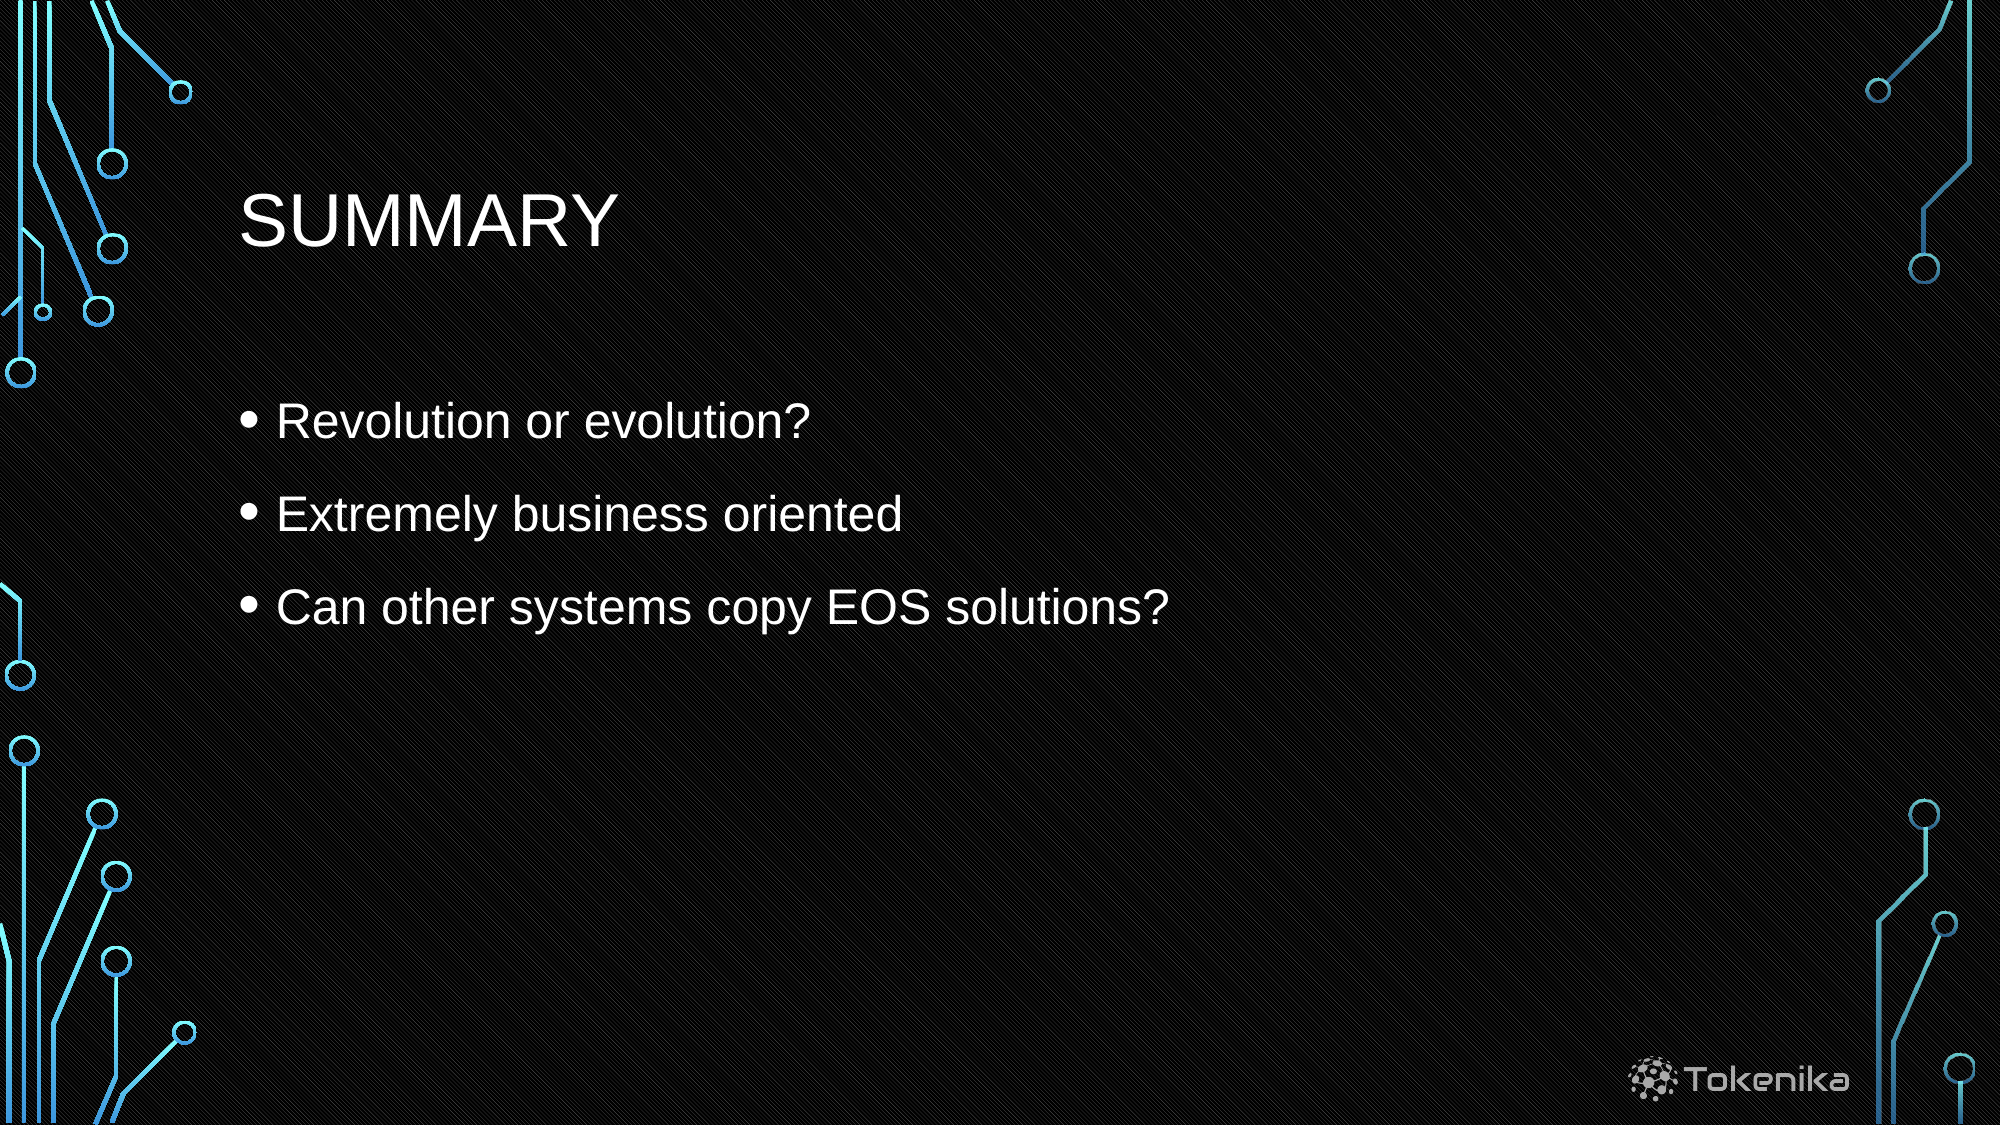

# summary
Revolution or evolution?
Extremely business oriented
Can other systems copy EOS solutions?